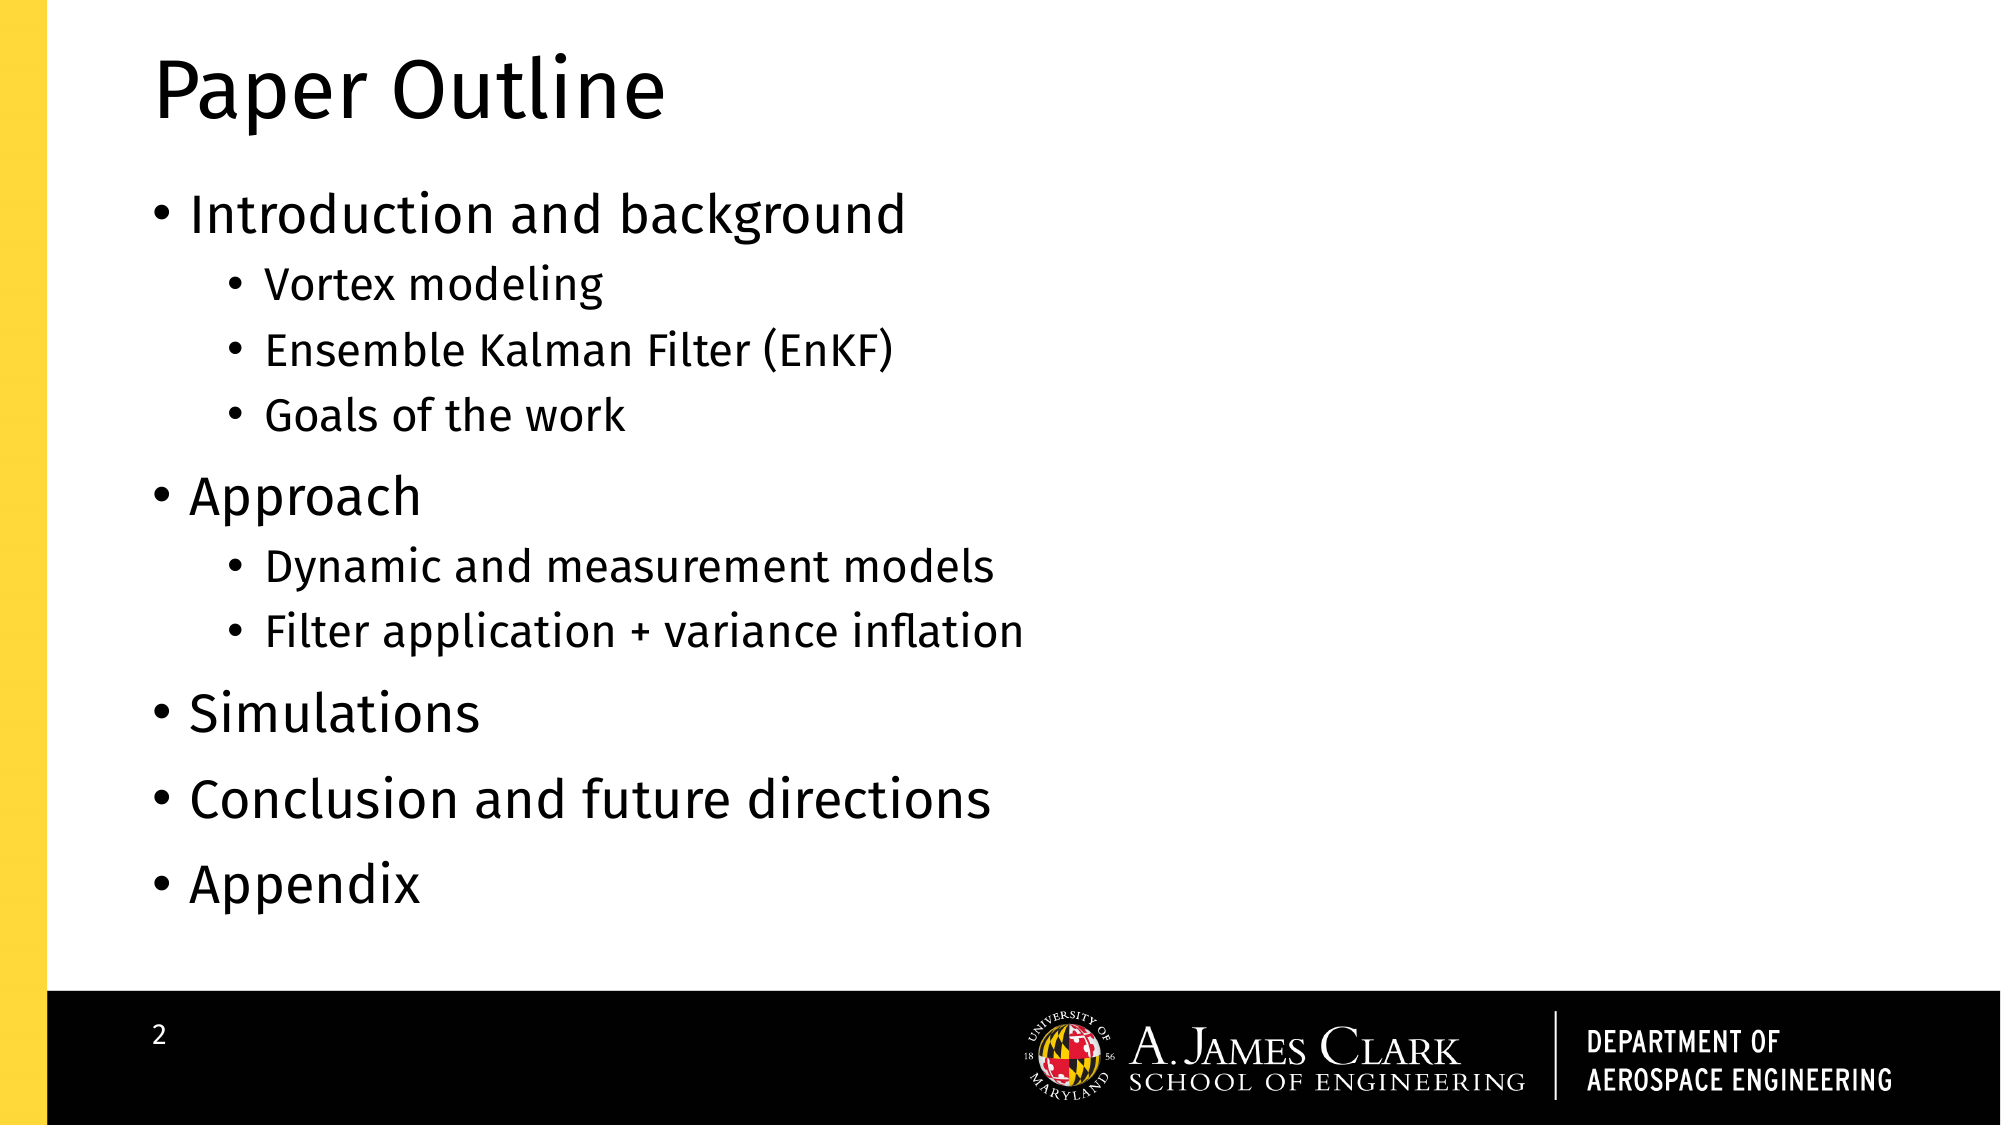

# Paper Outline
Introduction and background
Vortex modeling
Ensemble Kalman Filter (EnKF)
Goals of the work
Approach
Dynamic and measurement models
Filter application + variance inflation
Simulations
Conclusion and future directions
Appendix
2